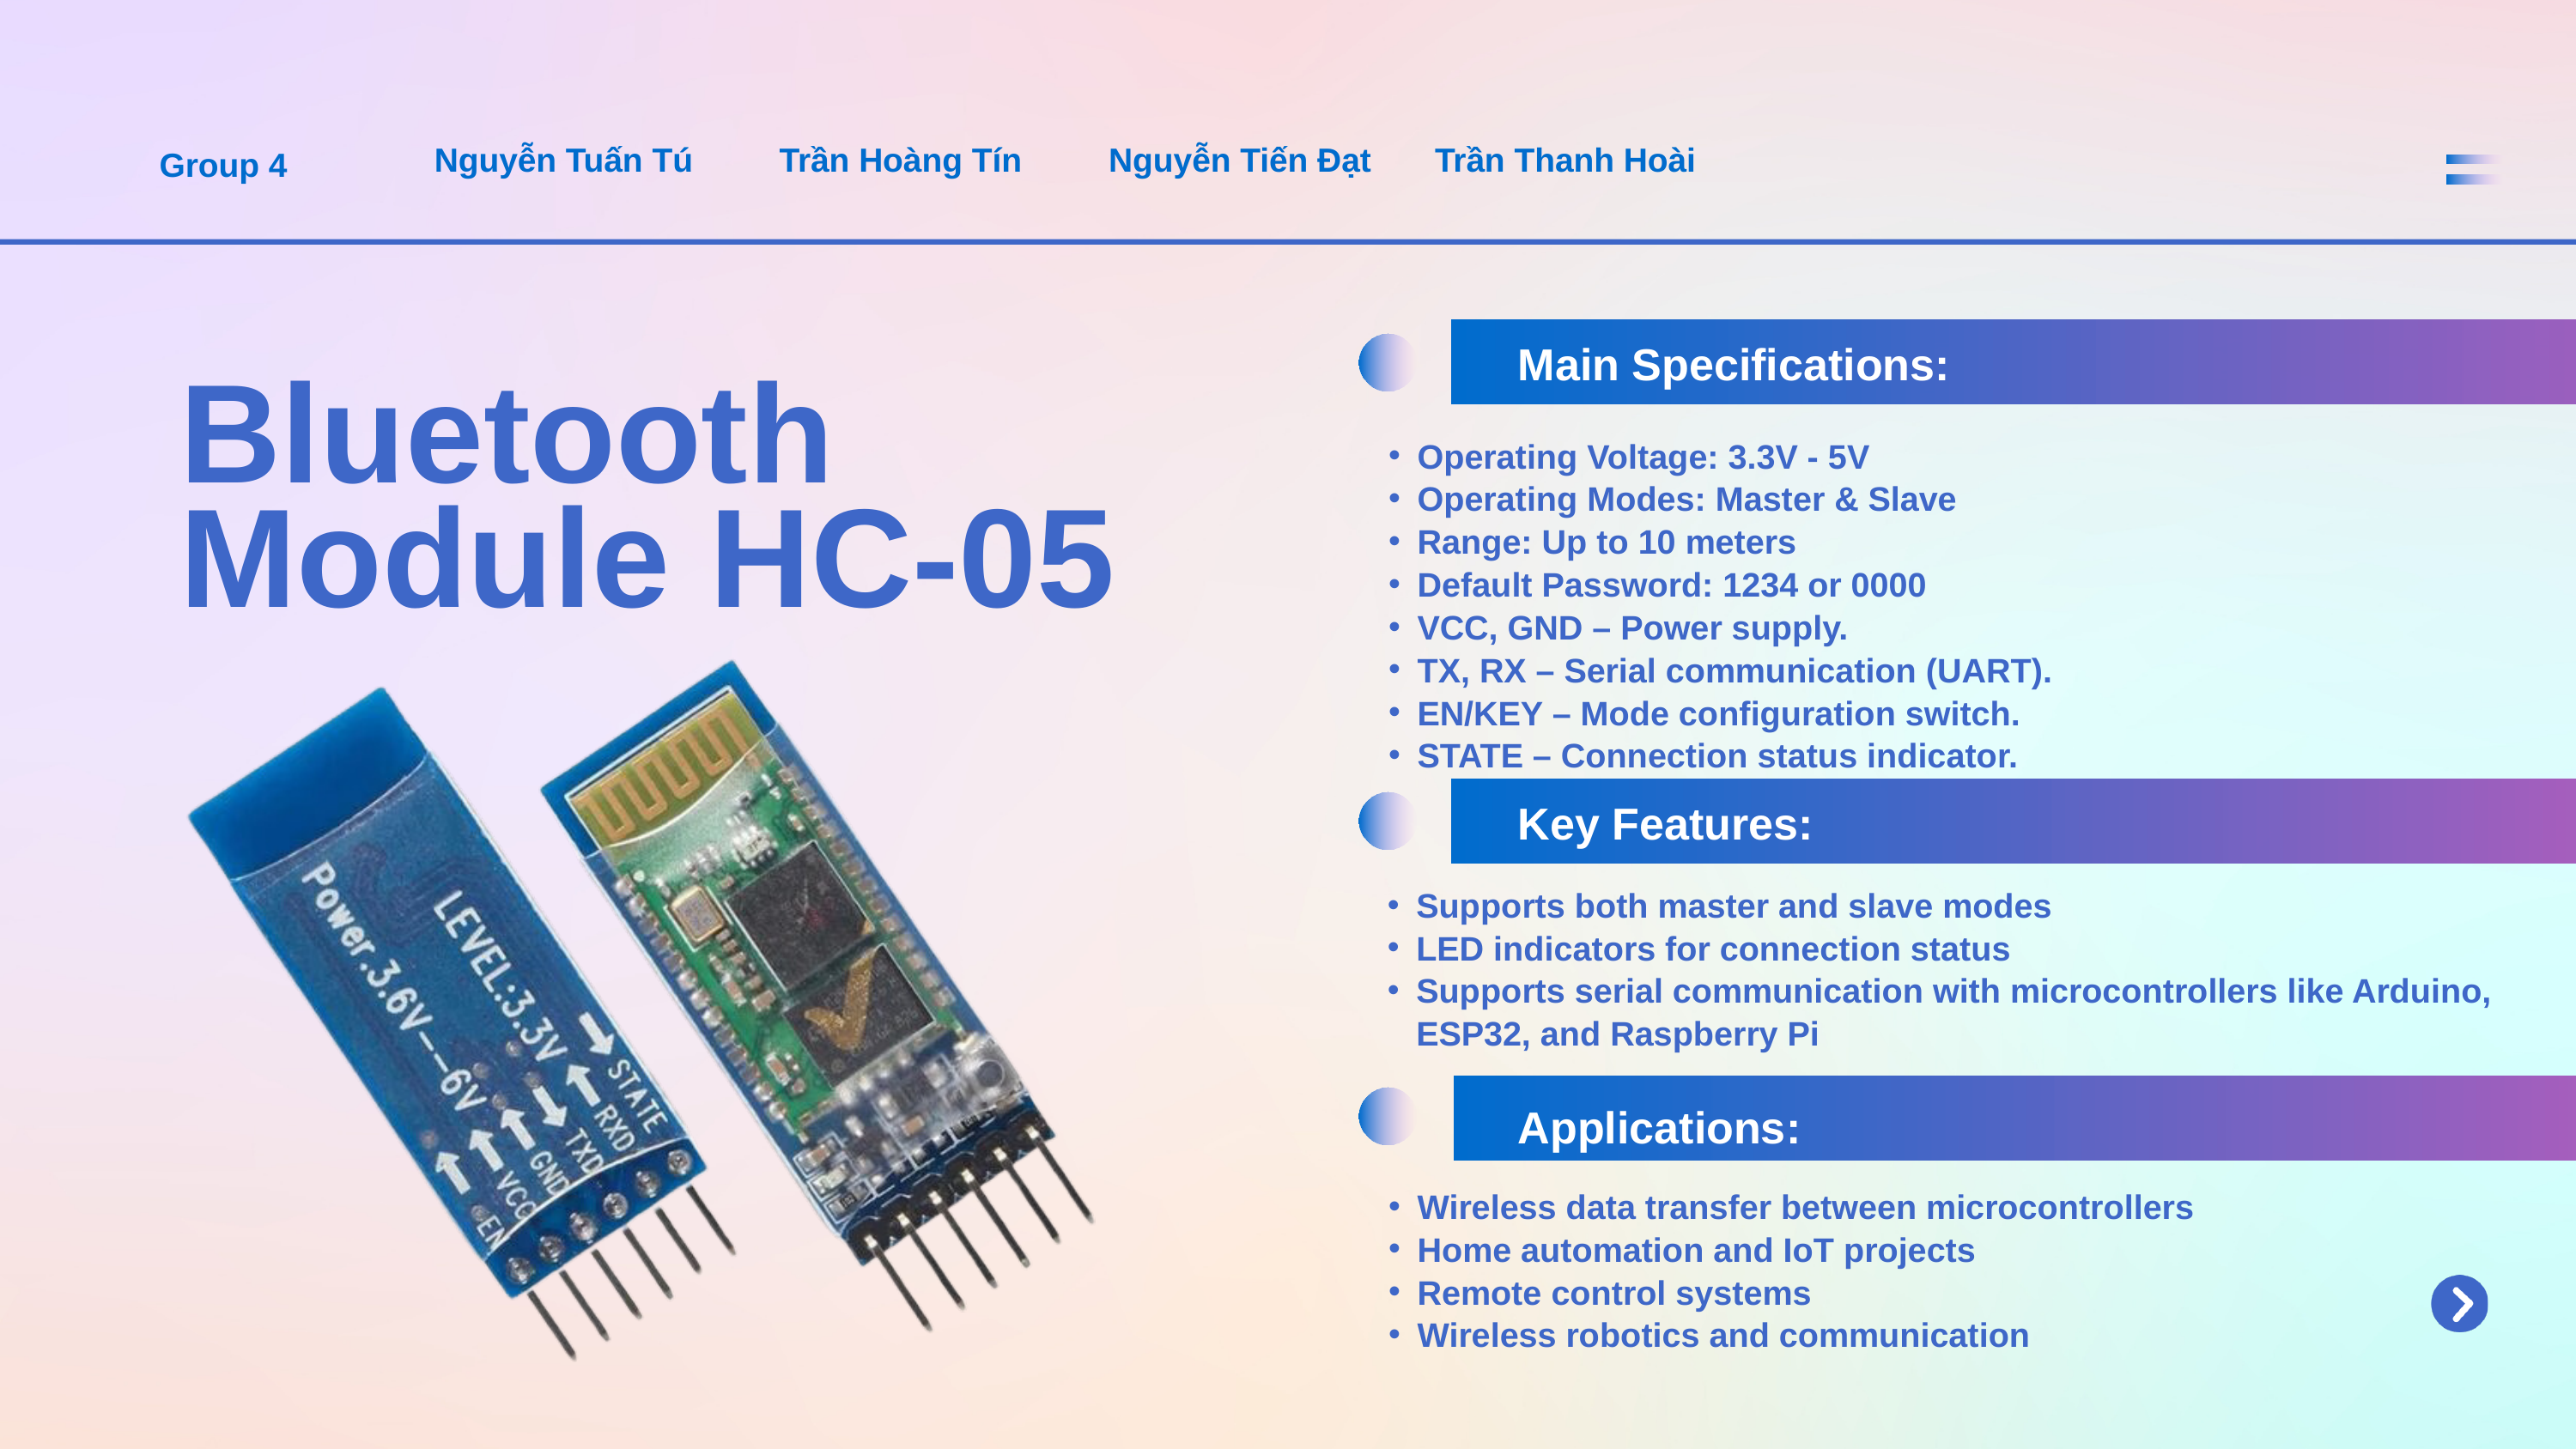

Nguyễn Tuấn Tú
Trần Hoàng Tín
Nguyễn Tiến Đạt
Trần Thanh Hoài
Group 4

Main Specifications:
Bluetooth Module HC-05
Operating Voltage: 3.3V - 5V
Operating Modes: Master & Slave
Range: Up to 10 meters
Default Password: 1234 or 0000
VCC, GND – Power supply.
TX, RX – Serial communication (UART).
EN/KEY – Mode configuration switch.
STATE – Connection status indicator.

Key Features:

Supports both master and slave modes
LED indicators for connection status
Supports serial communication with microcontrollers like Arduino, ESP32, and Raspberry Pi

Applications:
Wireless data transfer between microcontrollers
Home automation and IoT projects
Remote control systems
Wireless robotics and communication